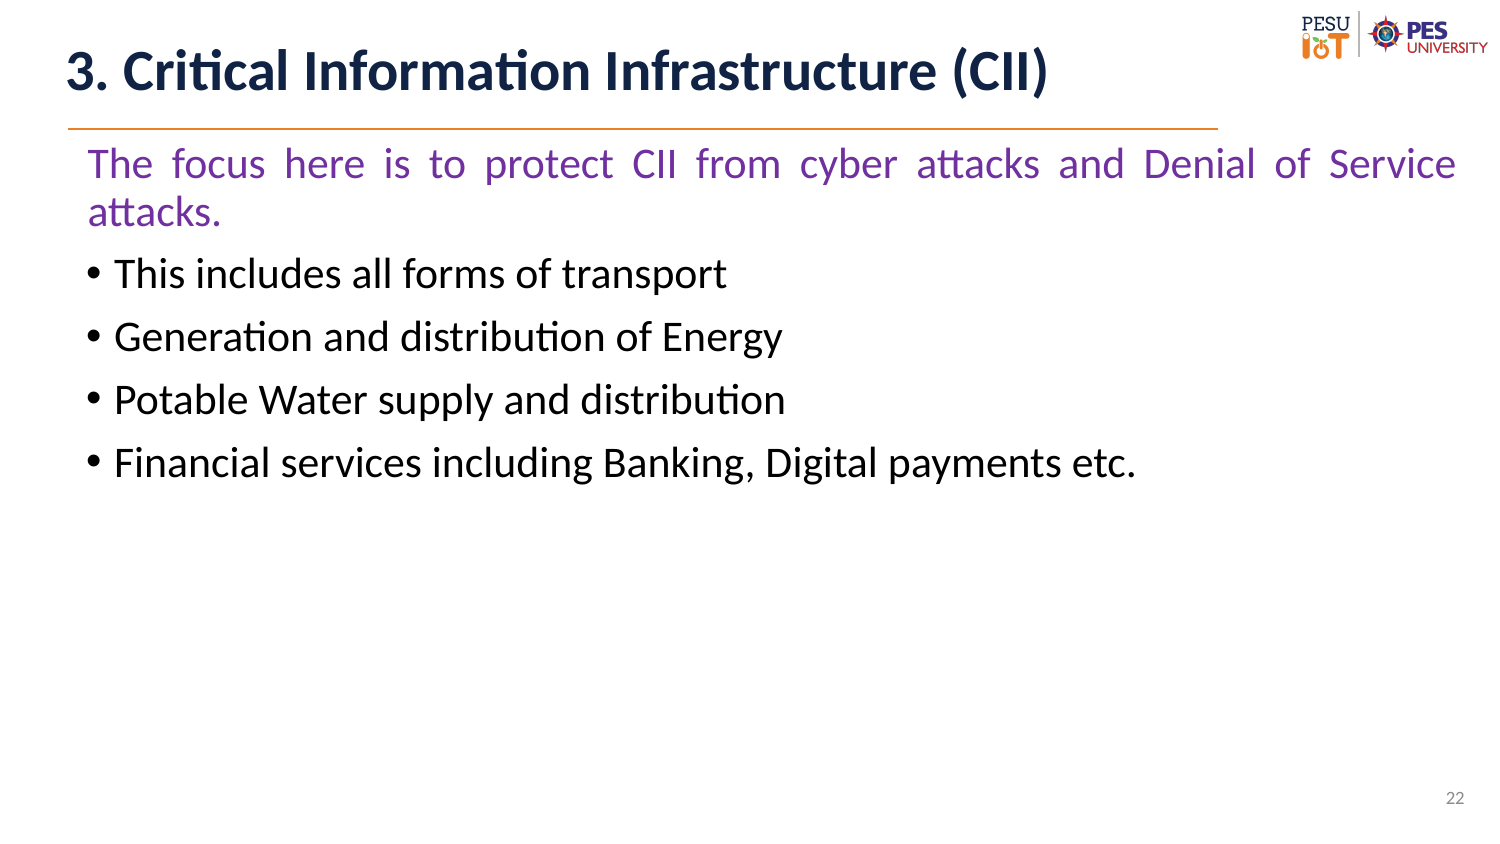

# 3. Critical Information Infrastructure (CII)
The focus here is to protect CII from cyber attacks and Denial of Service attacks.
This includes all forms of transport
Generation and distribution of Energy
Potable Water supply and distribution
Financial services including Banking, Digital payments etc.
22